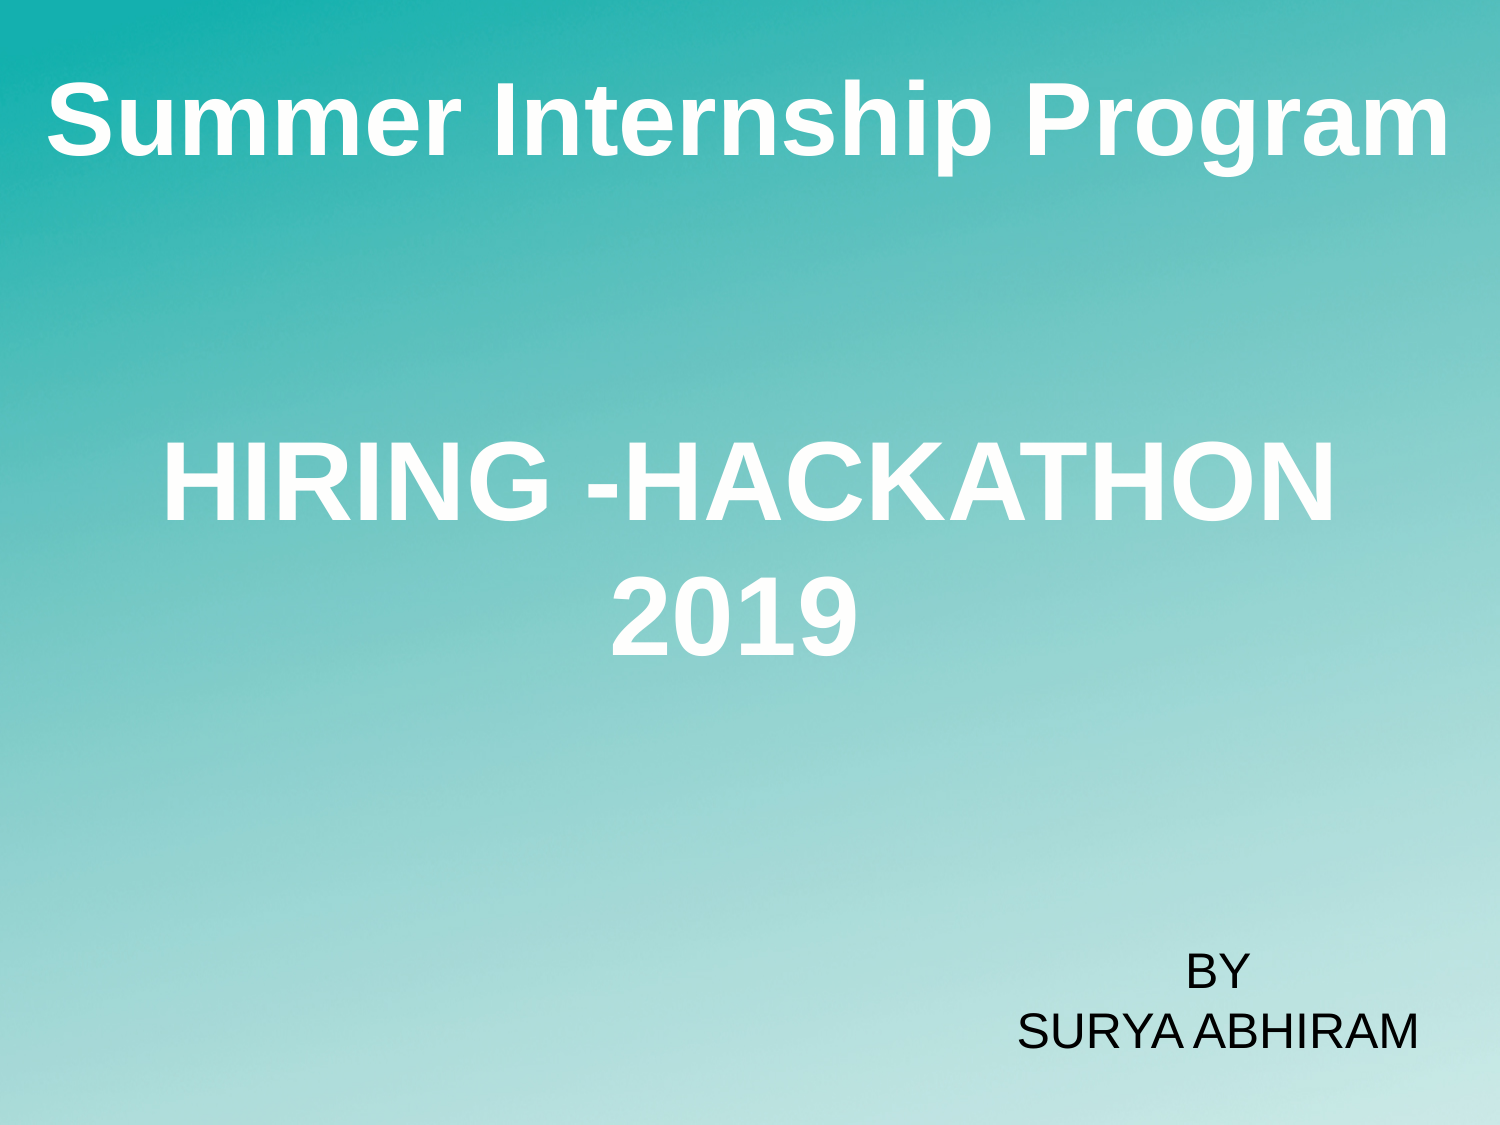

Summer Internship Program
HIRING -HACKATHON 2019
BY
SURYA ABHIRAM